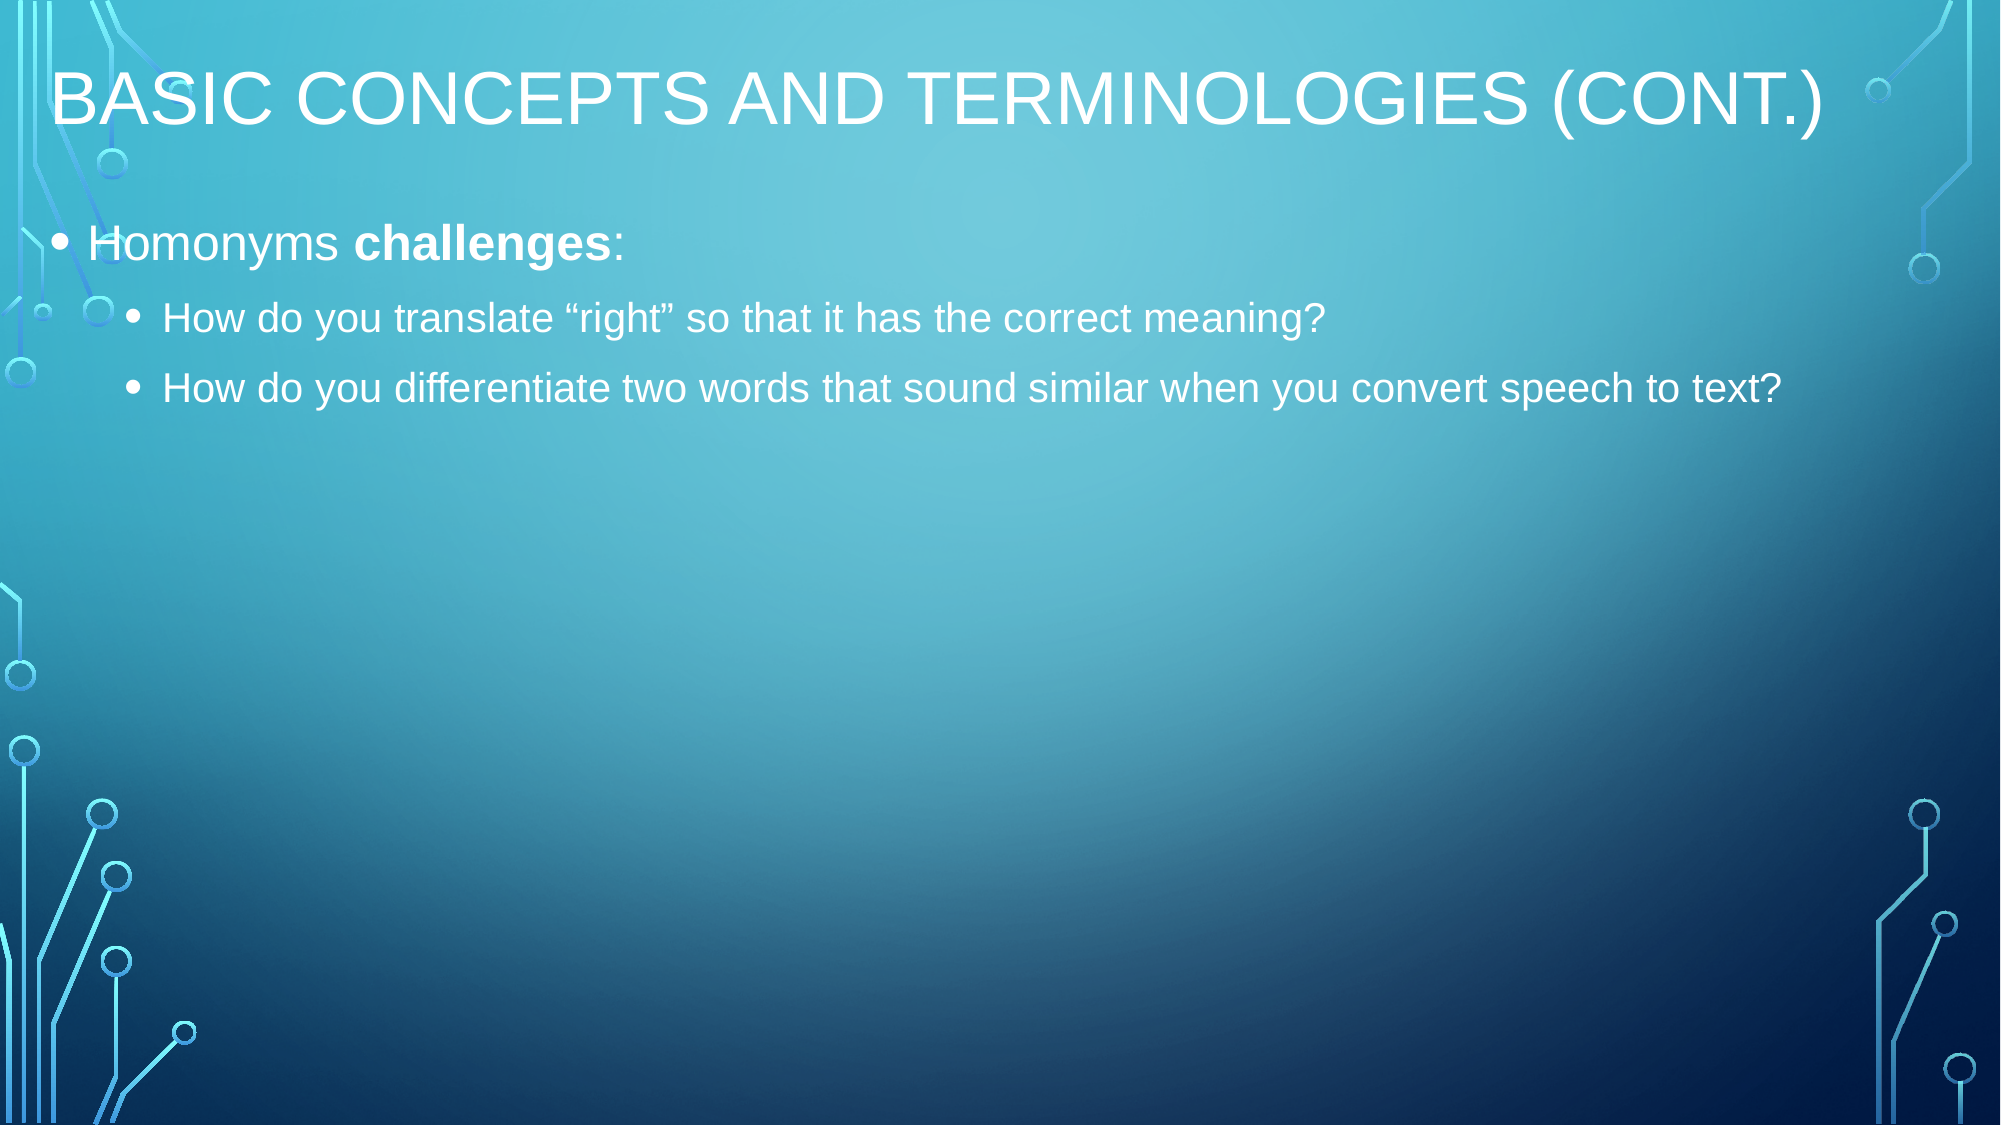

# Basic concepts and terminologies (cont.)
Homonyms challenges:
How do you translate “right” so that it has the correct meaning?
How do you differentiate two words that sound similar when you convert speech to text?